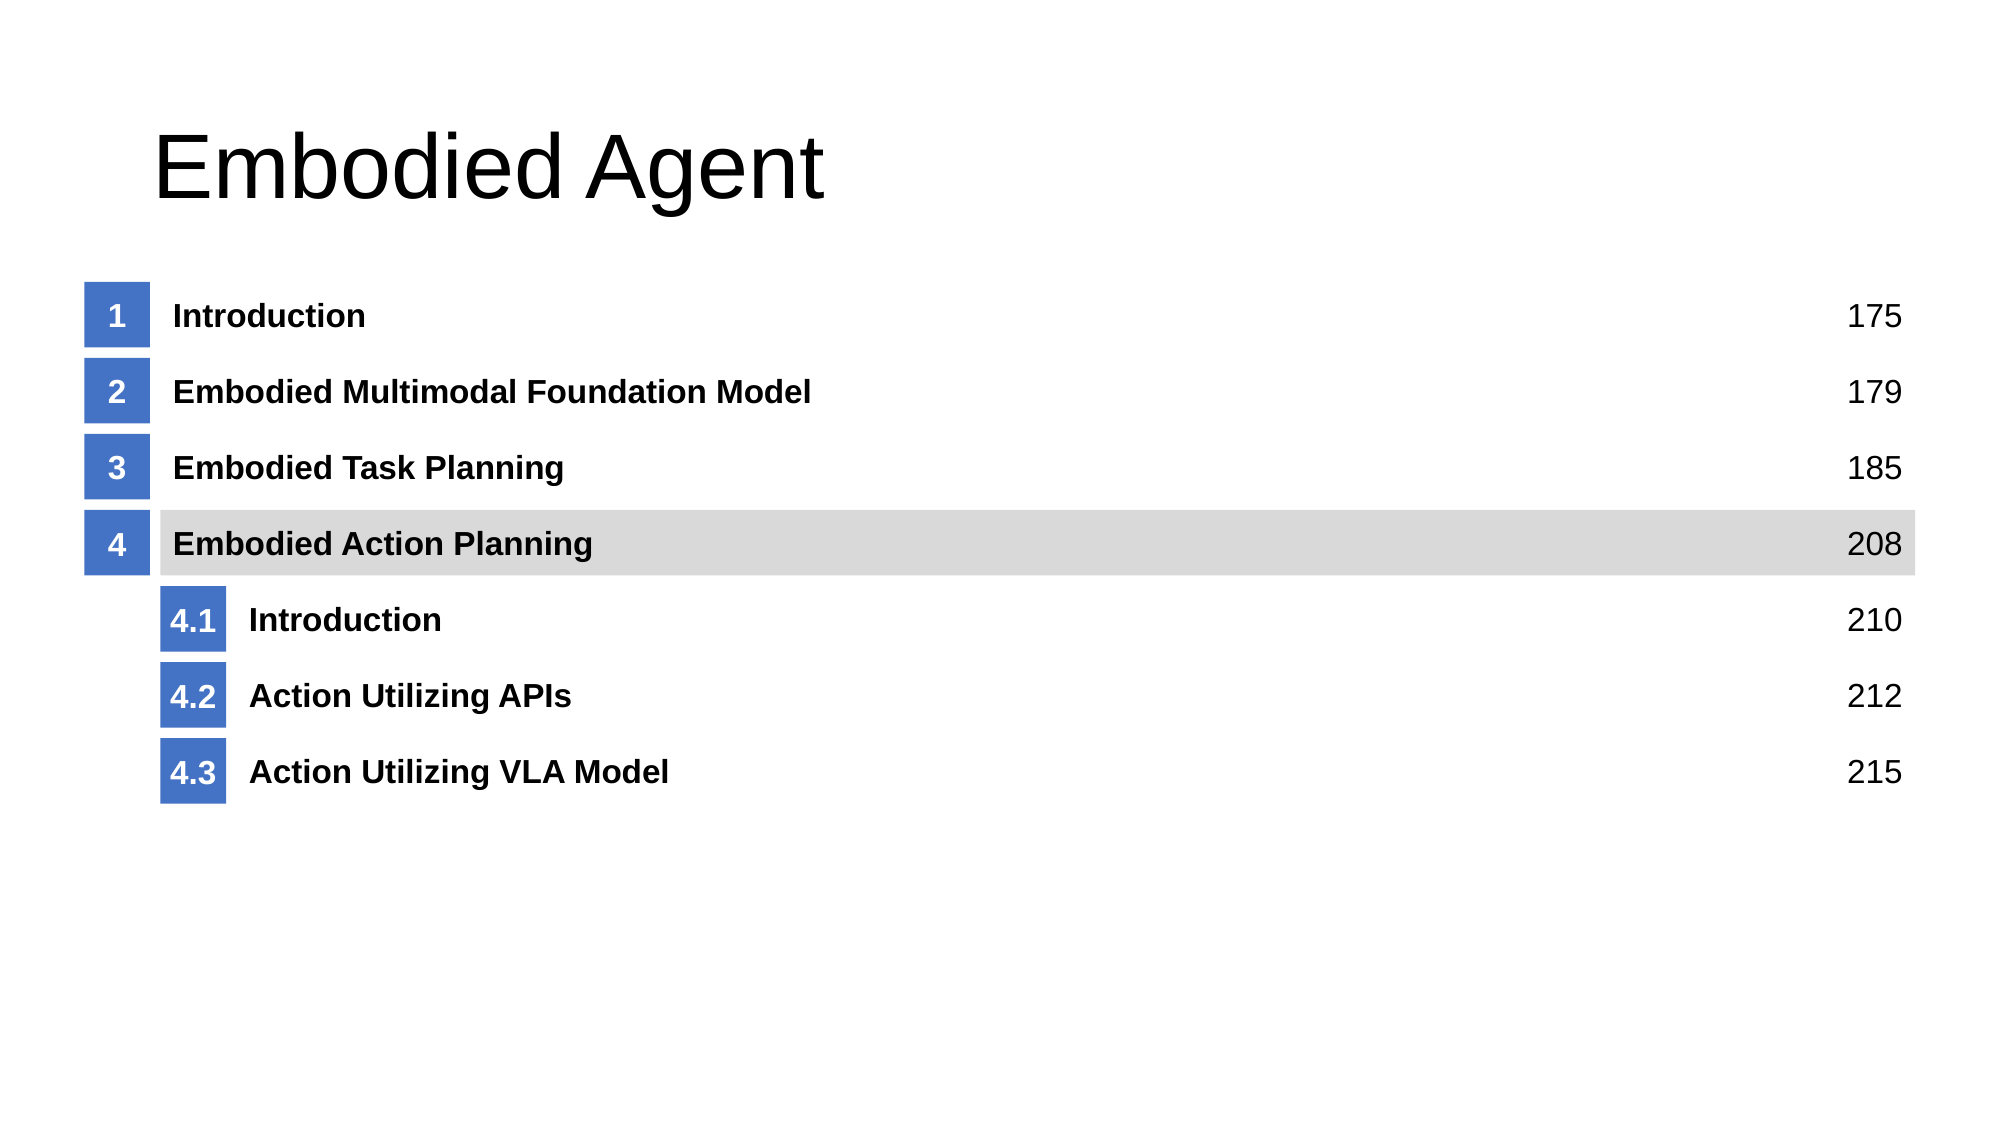

# Embodied Agent
1
Introduction
175
2
Embodied Multimodal Foundation Model
179
3
Embodied Task Planning
185
4

Embodied Action Planning
208
4.1
Introduction
210
4.2
Action Utilizing APIs
212
4.3
Action Utilizing VLA Model
215